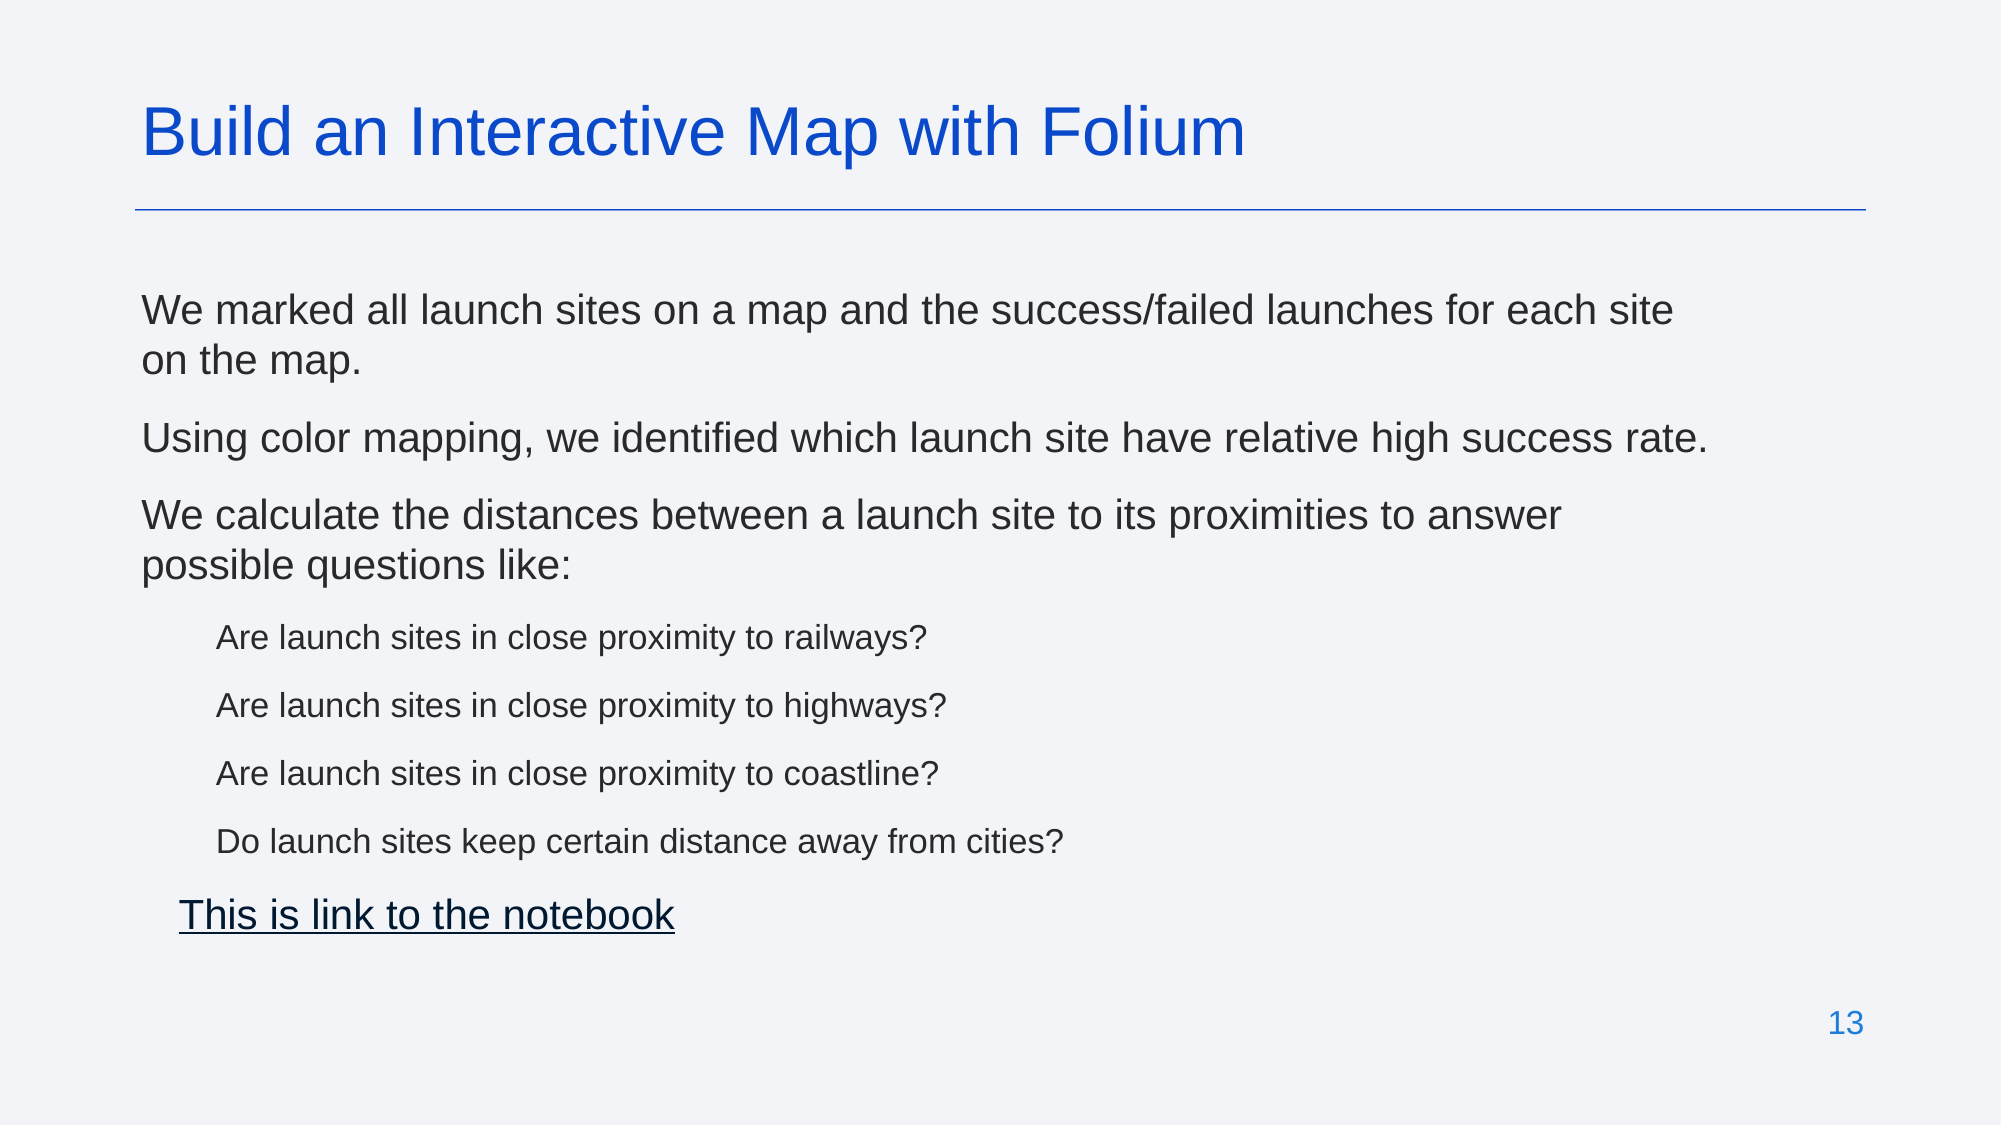

Build an Interactive Map with Folium
We marked all launch sites on a map and the success/failed launches for each site on the map.
Using color mapping, we identified which launch site have relative high success rate.
We calculate the distances between a launch site to its proximities to answer possible questions like:
Are launch sites in close proximity to railways?
Are launch sites in close proximity to highways?
Are launch sites in close proximity to coastline?
Do launch sites keep certain distance away from cities?
This is link to the notebook

13